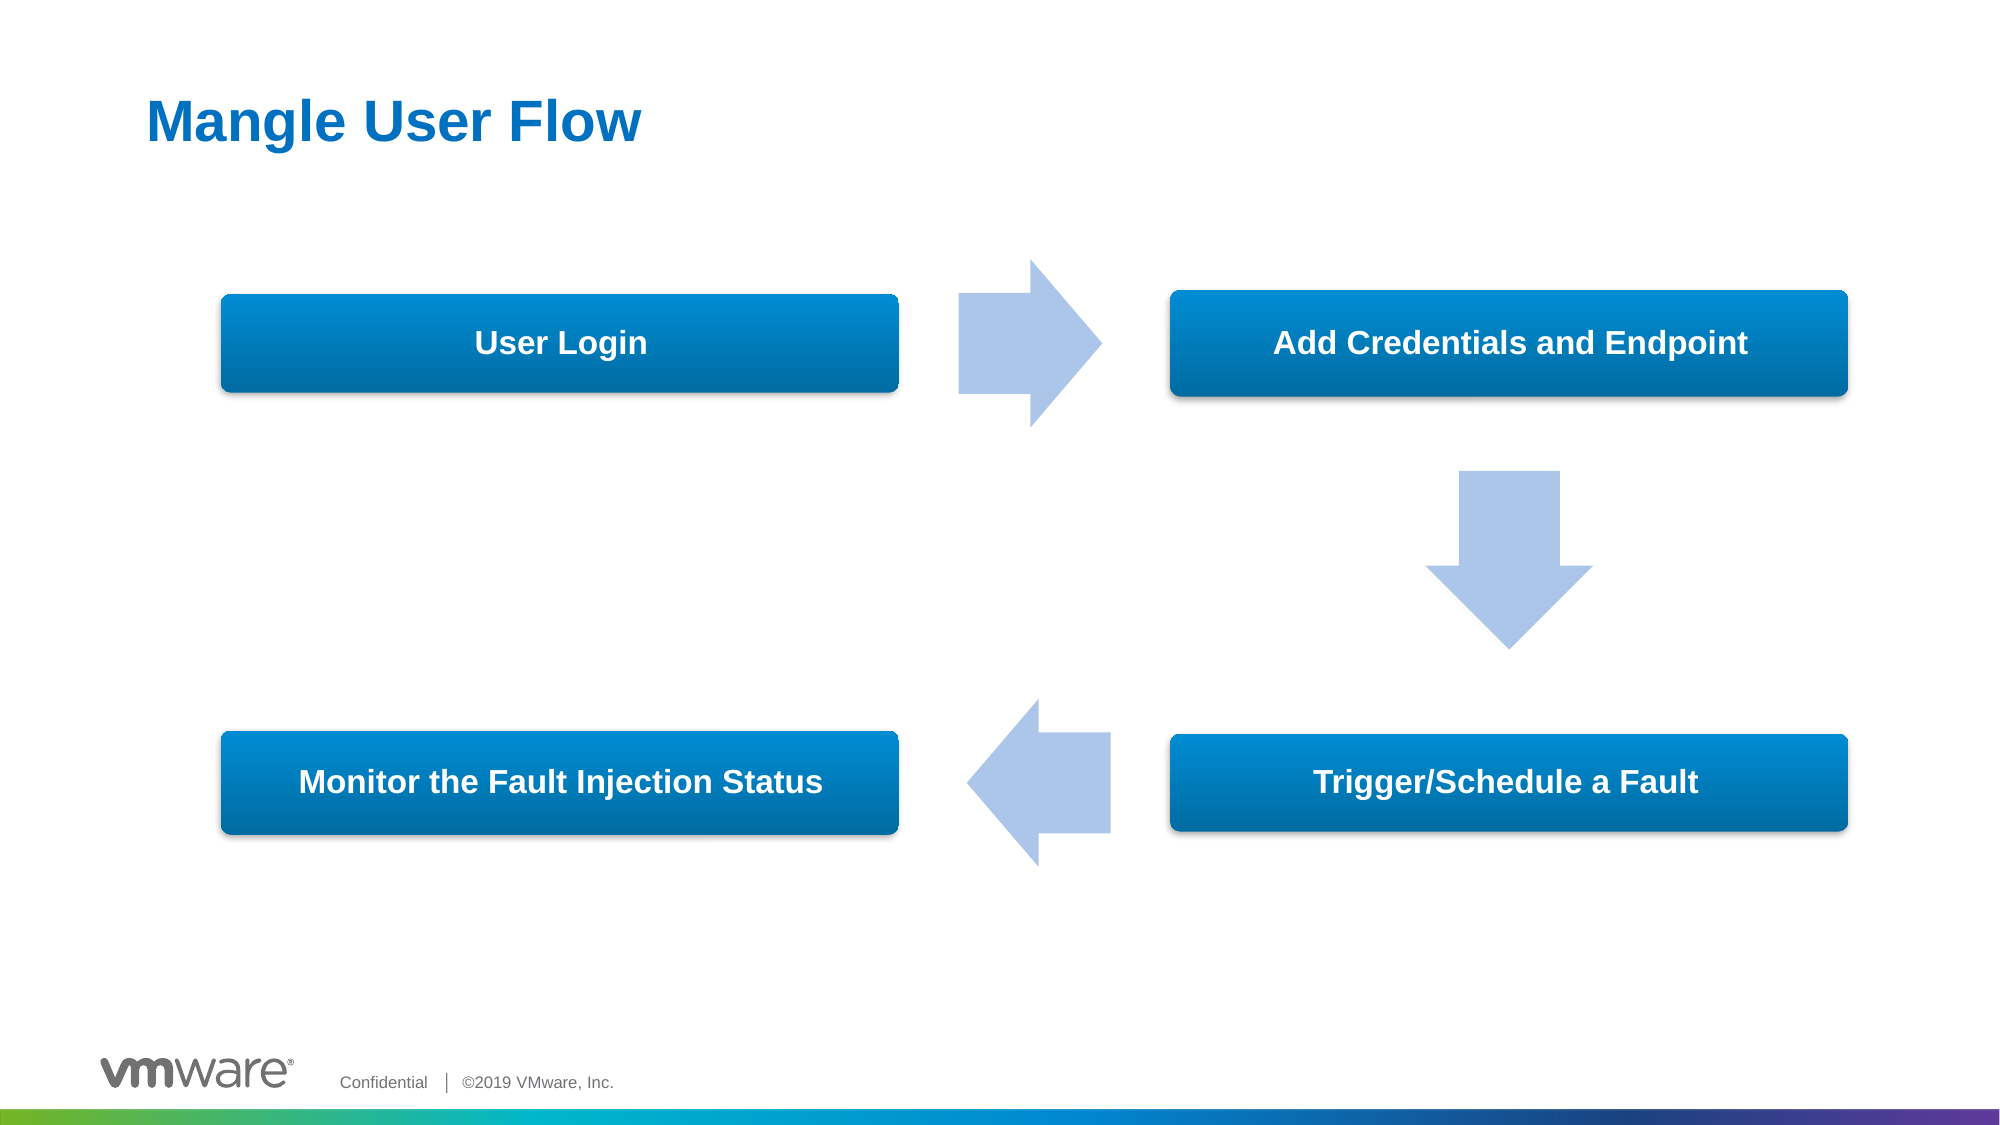

# Mangle User Flow
User Login

Add Credentials and Endpoint

Trigger/Schedule a Fault

Monitor the Fault Injection Status
10